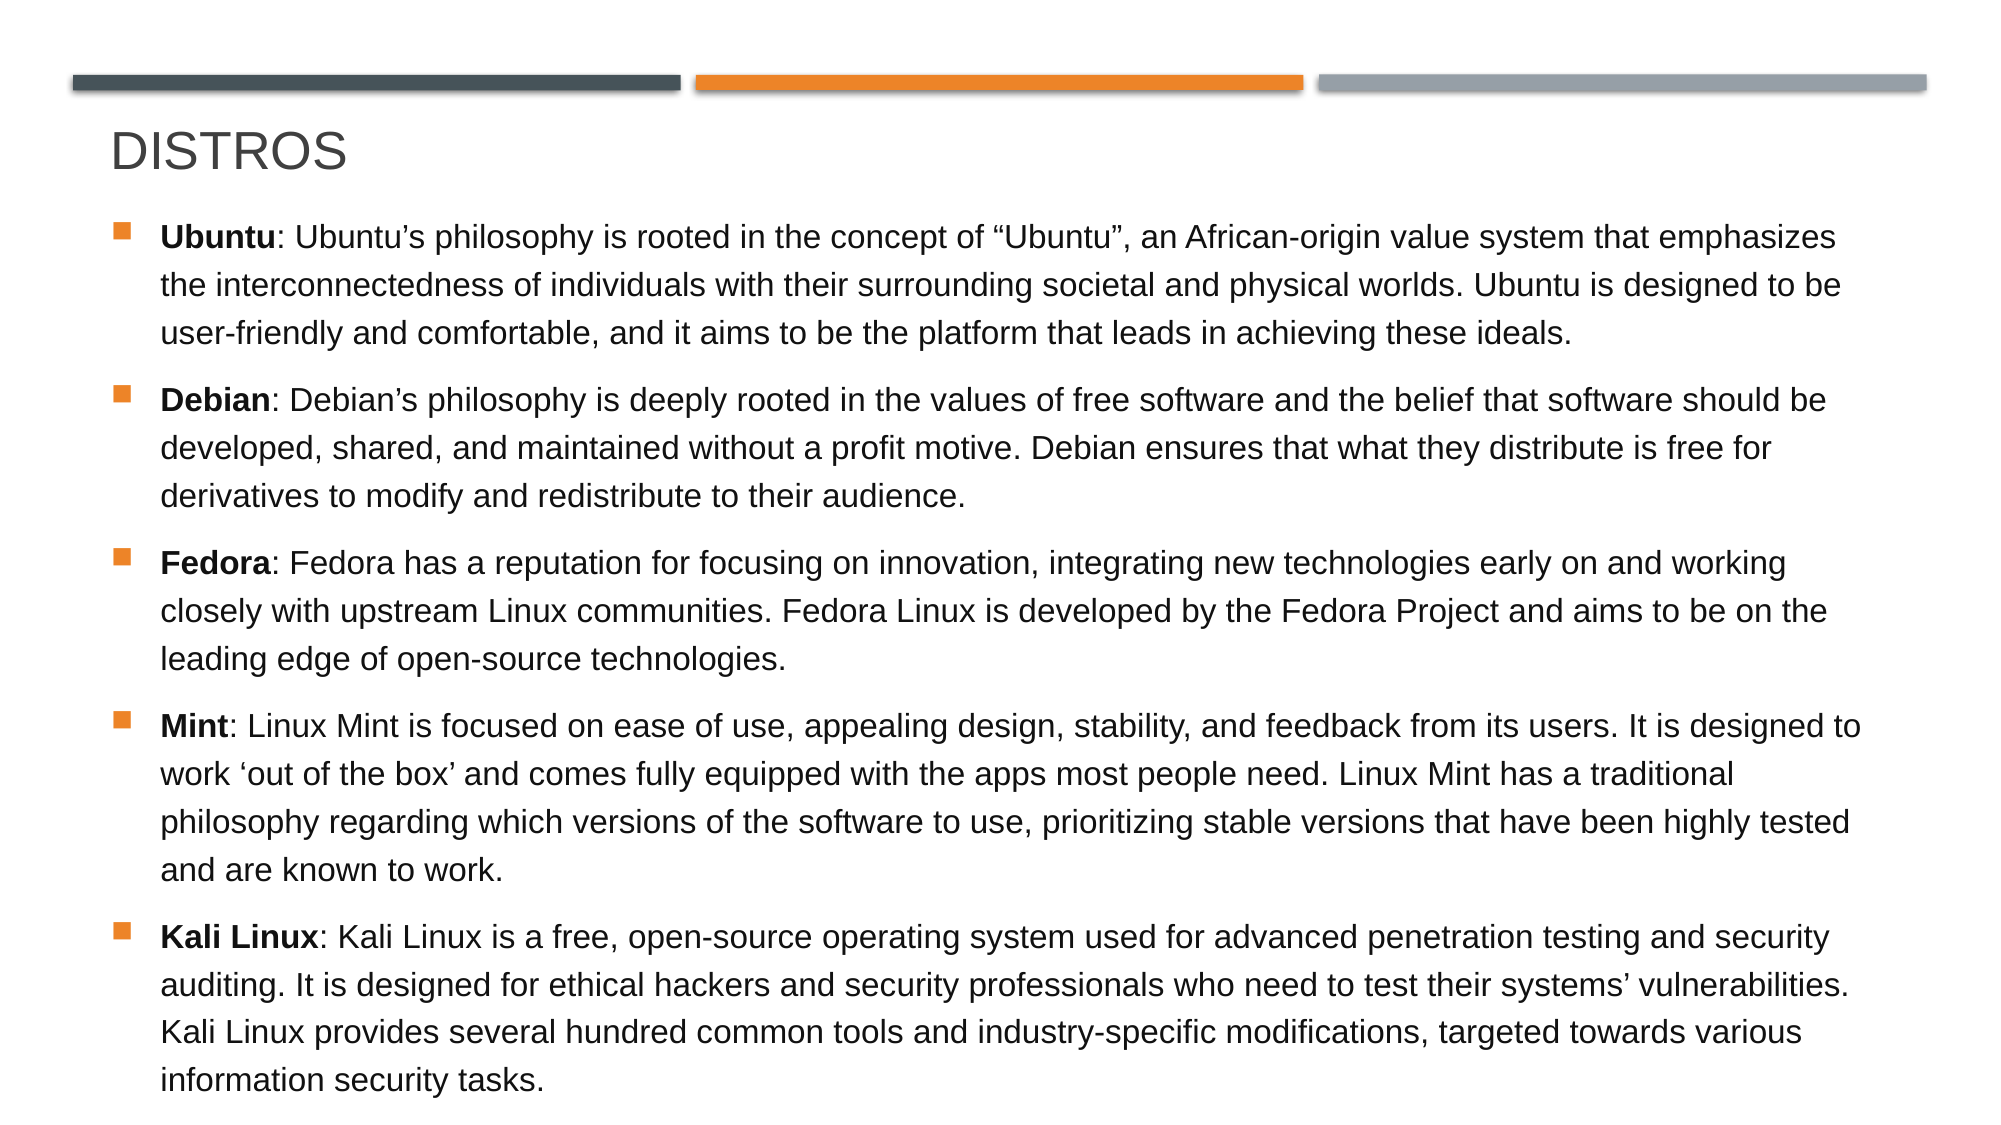

# DISTROS
Ubuntu: Ubuntu’s philosophy is rooted in the concept of “Ubuntu”, an African-origin value system that emphasizes the interconnectedness of individuals with their surrounding societal and physical worlds. Ubuntu is designed to be user-friendly and comfortable, and it aims to be the platform that leads in achieving these ideals.
Debian: Debian’s philosophy is deeply rooted in the values of free software and the belief that software should be developed, shared, and maintained without a profit motive. Debian ensures that what they distribute is free for derivatives to modify and redistribute to their audience.
Fedora: Fedora has a reputation for focusing on innovation, integrating new technologies early on and working closely with upstream Linux communities. Fedora Linux is developed by the Fedora Project and aims to be on the leading edge of open-source technologies.
Mint: Linux Mint is focused on ease of use, appealing design, stability, and feedback from its users. It is designed to work ‘out of the box’ and comes fully equipped with the apps most people need. Linux Mint has a traditional philosophy regarding which versions of the software to use, prioritizing stable versions that have been highly tested and are known to work.
Kali Linux: Kali Linux is a free, open-source operating system used for advanced penetration testing and security auditing. It is designed for ethical hackers and security professionals who need to test their systems’ vulnerabilities. Kali Linux provides several hundred common tools and industry-specific modifications, targeted towards various information security tasks.